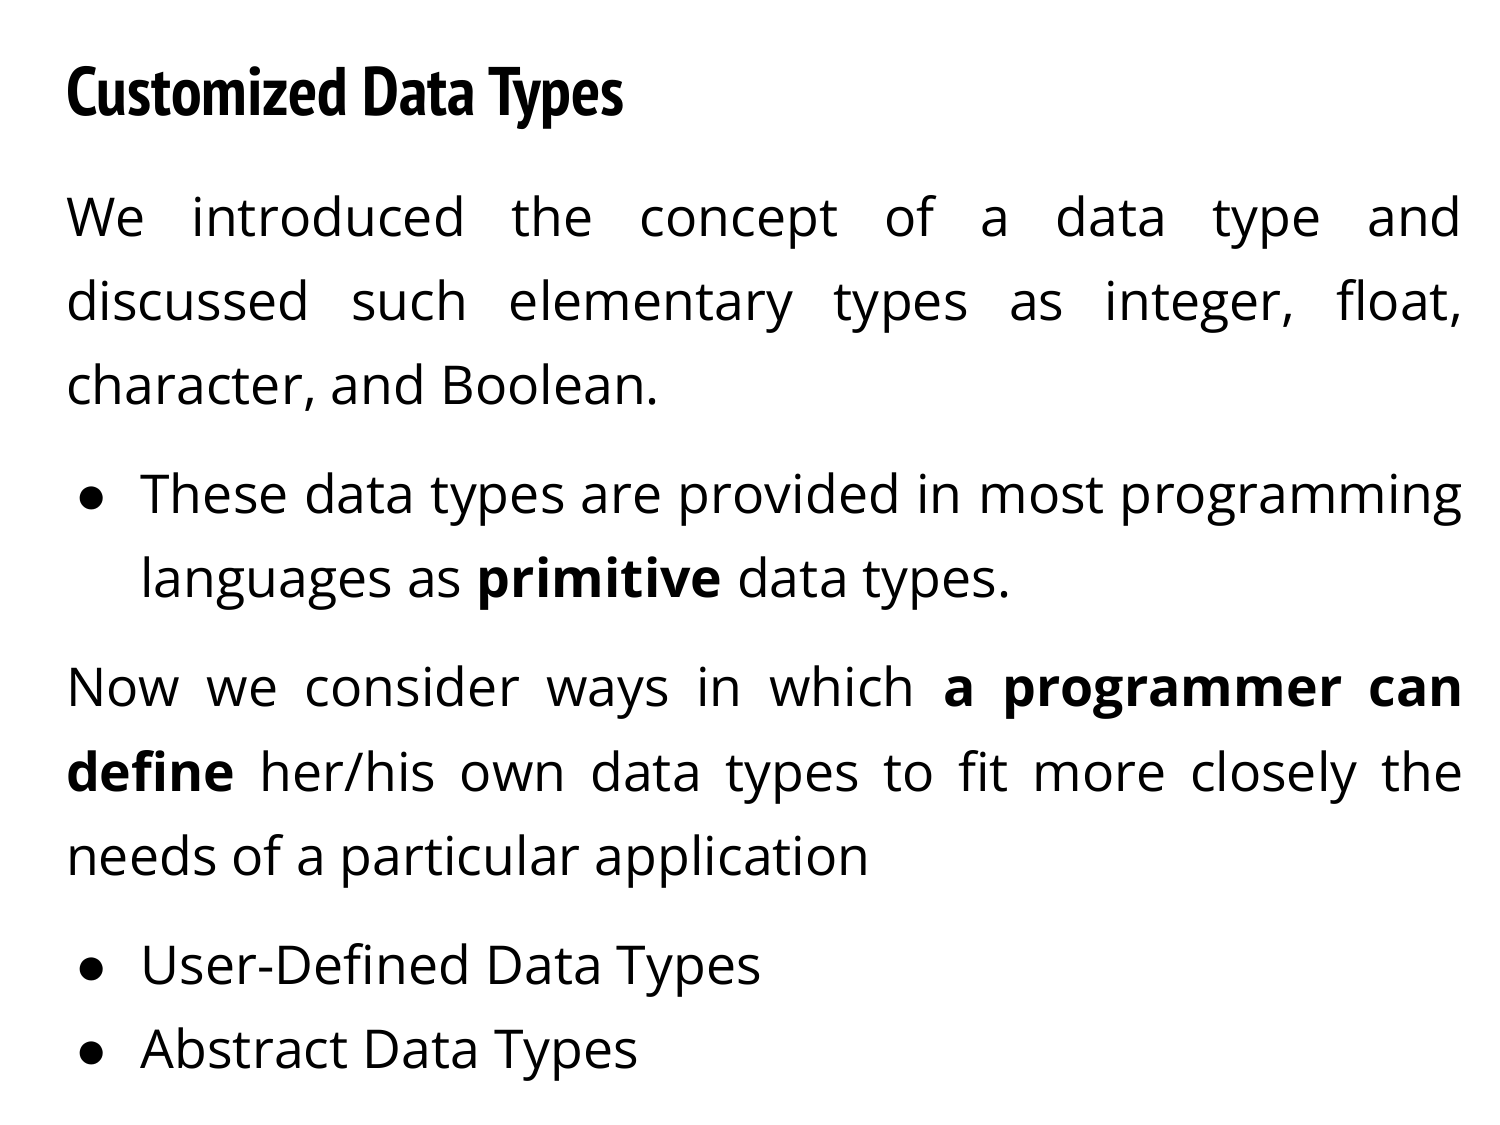

# Customized Data Types
We introduced the concept of a data type and discussed such elementary types as integer, float, character, and Boolean.
These data types are provided in most programming languages as primitive data types.
Now we consider ways in which a programmer can define her/his own data types to fit more closely the needs of a particular application
User-Defined Data Types
Abstract Data Types